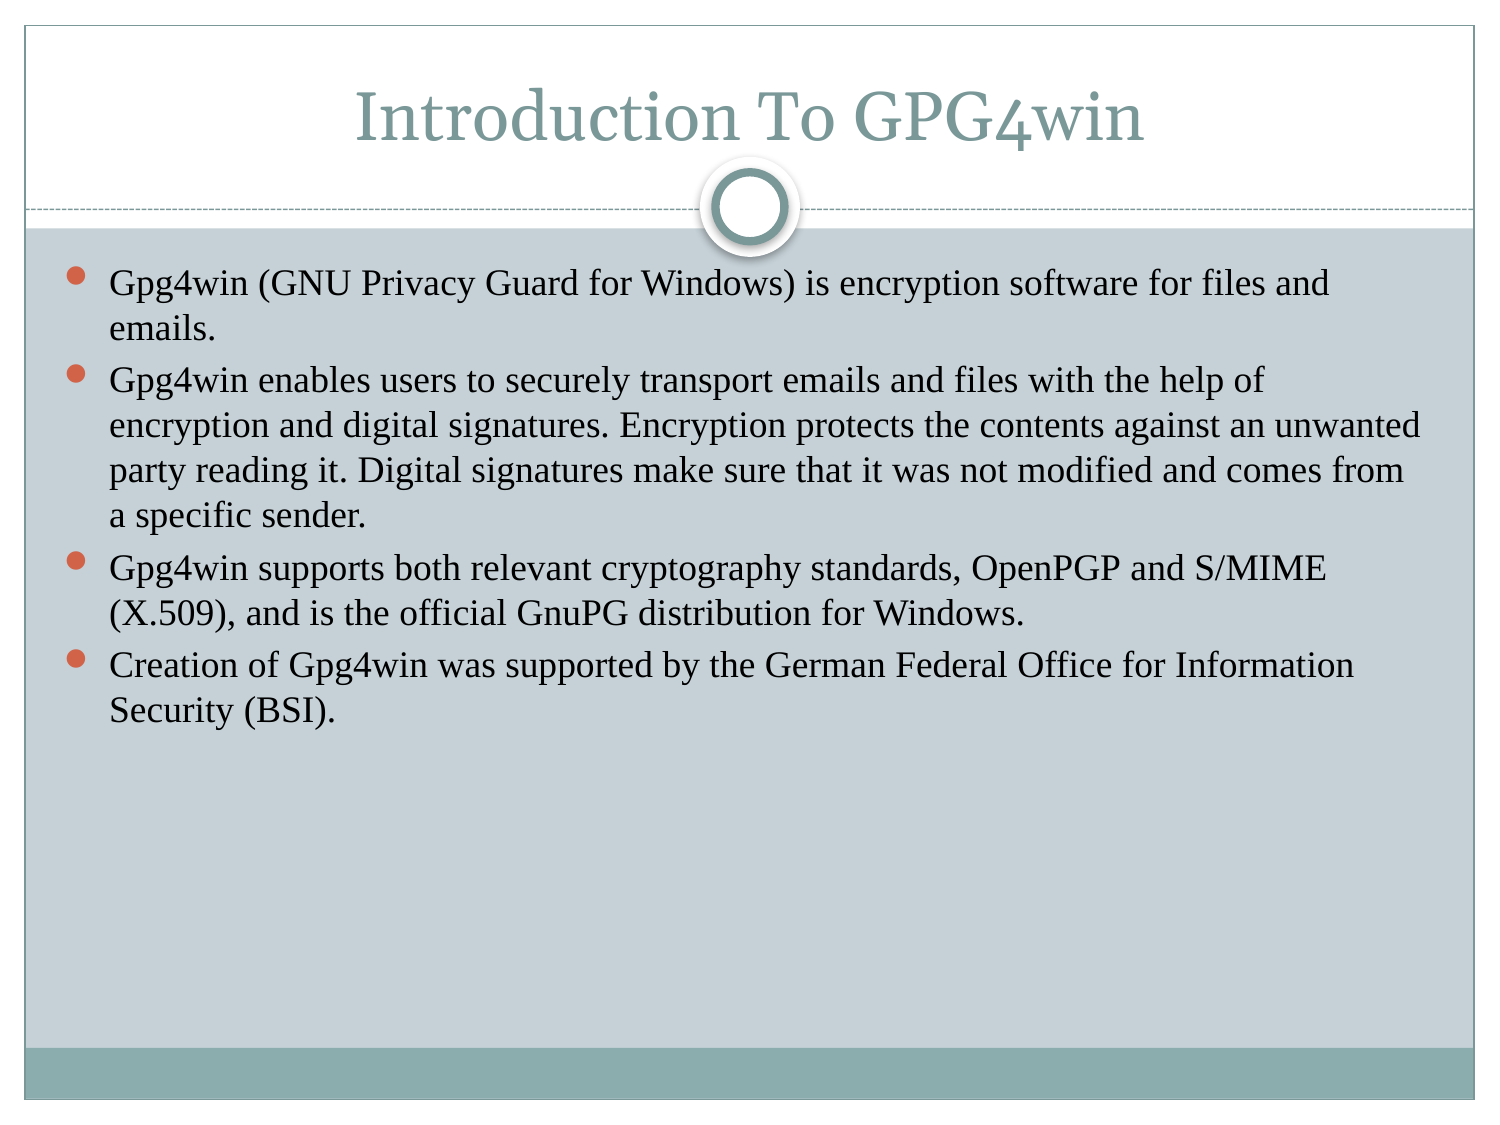

# Introduction To GPG4win
Gpg4win (GNU Privacy Guard for Windows) is encryption software for files and emails.
Gpg4win enables users to securely transport emails and files with the help of encryption and digital signatures. Encryption protects the contents against an unwanted party reading it. Digital signatures make sure that it was not modified and comes from a specific sender.
Gpg4win supports both relevant cryptography standards, OpenPGP and S/MIME (X.509), and is the official GnuPG distribution for Windows.
Creation of Gpg4win was supported by the German Federal Office for Information Security (BSI).